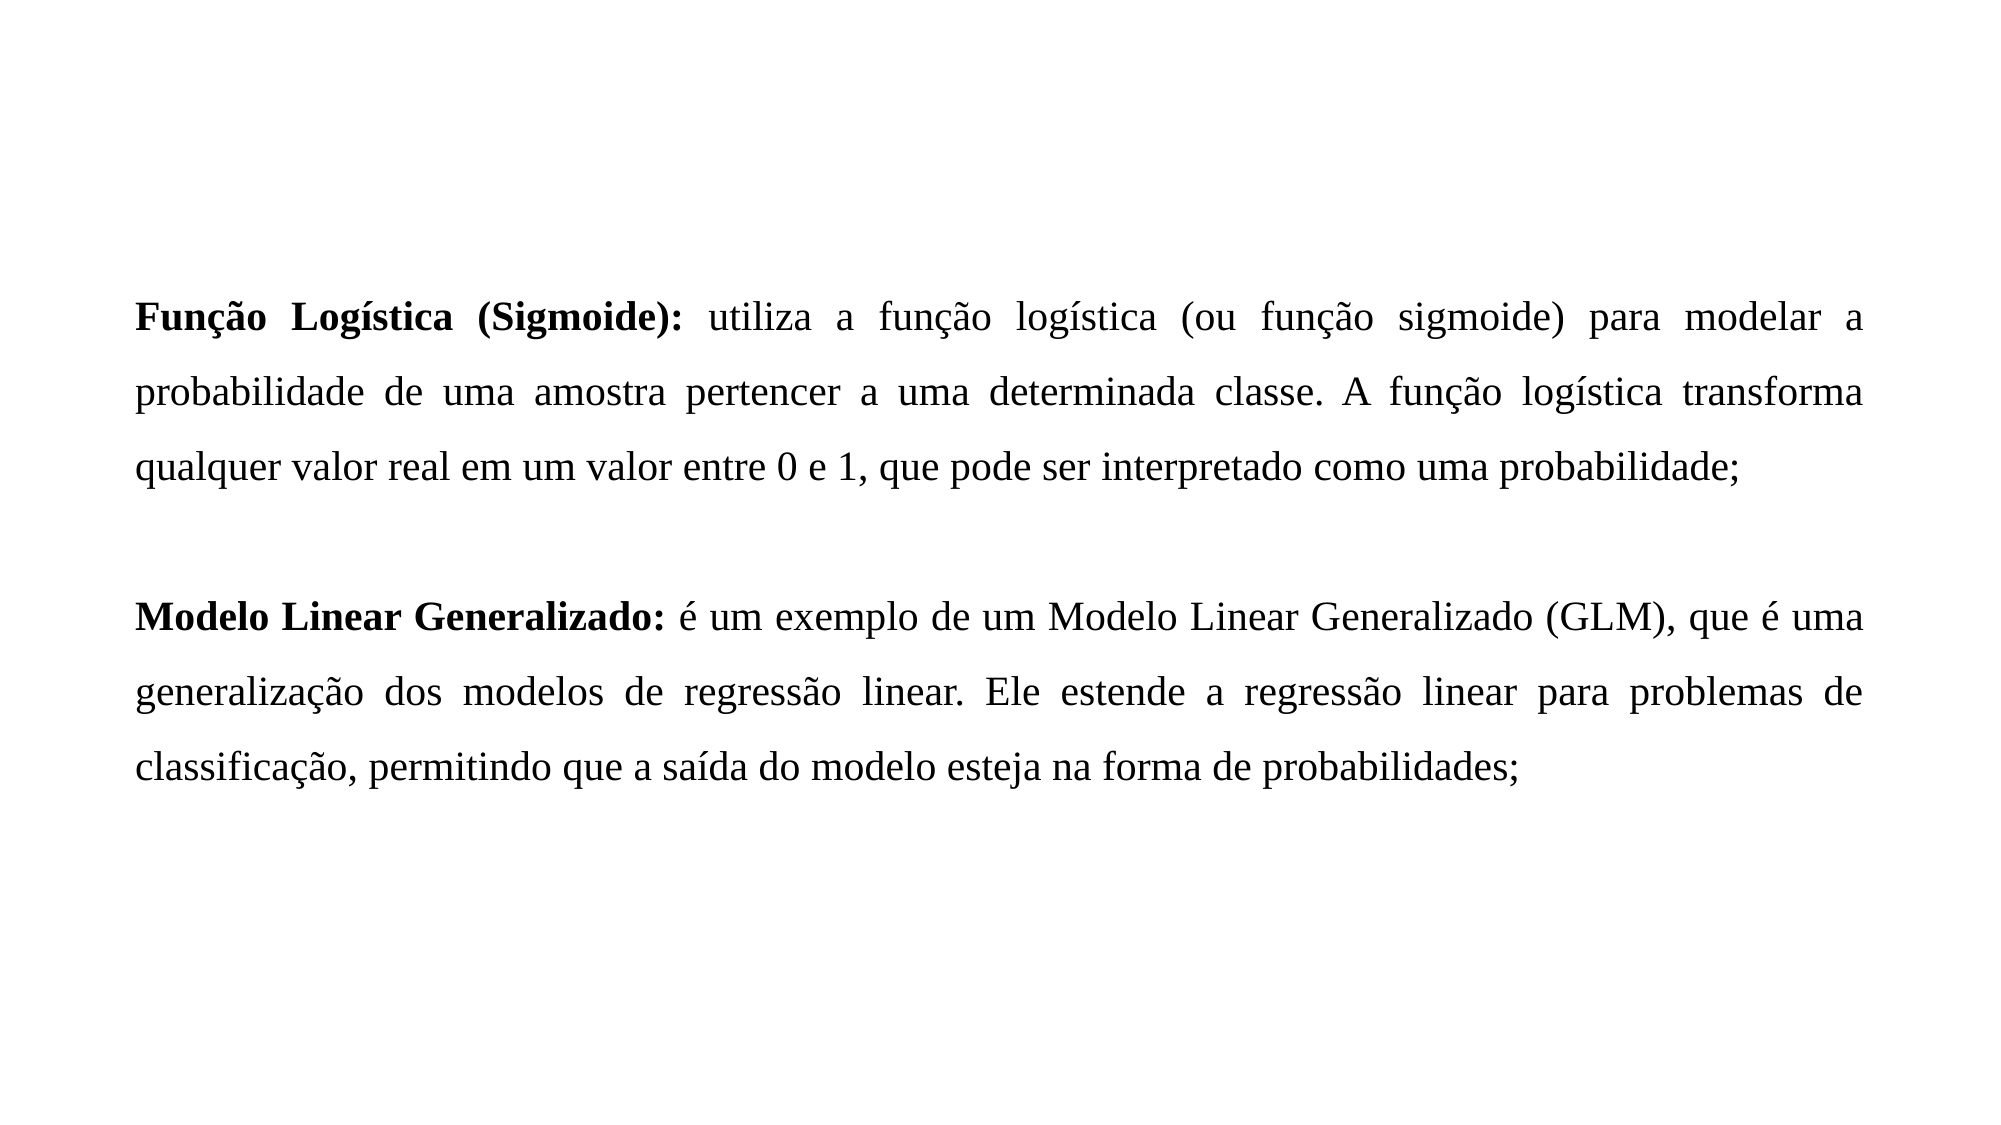

Função Logística (Sigmoide): utiliza a função logística (ou função sigmoide) para modelar a probabilidade de uma amostra pertencer a uma determinada classe. A função logística transforma qualquer valor real em um valor entre 0 e 1, que pode ser interpretado como uma probabilidade;

Modelo Linear Generalizado: é um exemplo de um Modelo Linear Generalizado (GLM), que é uma generalização dos modelos de regressão linear. Ele estende a regressão linear para problemas de classificação, permitindo que a saída do modelo esteja na forma de probabilidades;